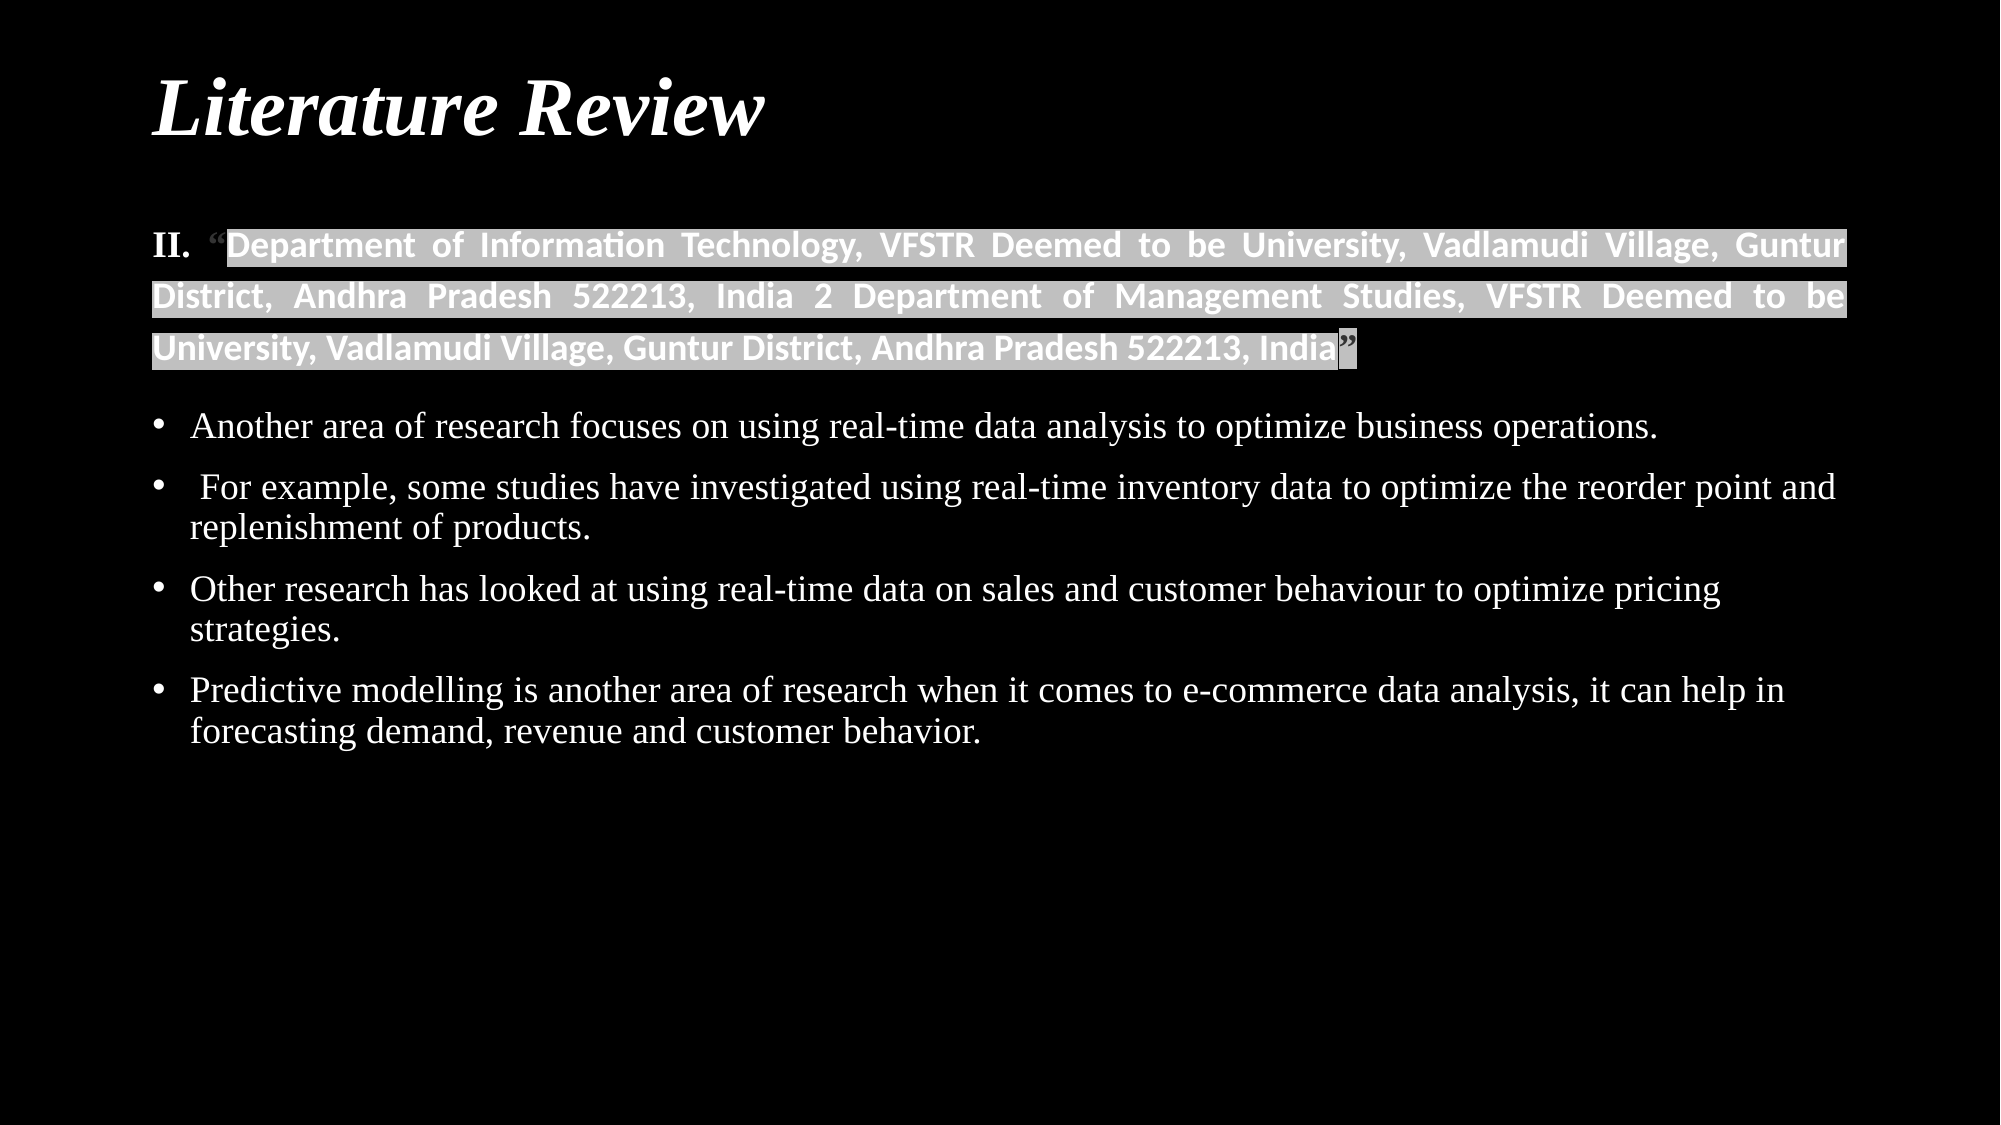

# Literature Review
II. “Department of Information Technology, VFSTR Deemed to be University, Vadlamudi Village, Guntur District, Andhra Pradesh 522213, India 2 Department of Management Studies, VFSTR Deemed to be University, Vadlamudi Village, Guntur District, Andhra Pradesh 522213, India”
Another area of research focuses on using real-time data analysis to optimize business operations.
 For example, some studies have investigated using real-time inventory data to optimize the reorder point and replenishment of products.
Other research has looked at using real-time data on sales and customer behaviour to optimize pricing strategies.
Predictive modelling is another area of research when it comes to e-commerce data analysis, it can help in forecasting demand, revenue and customer behavior.